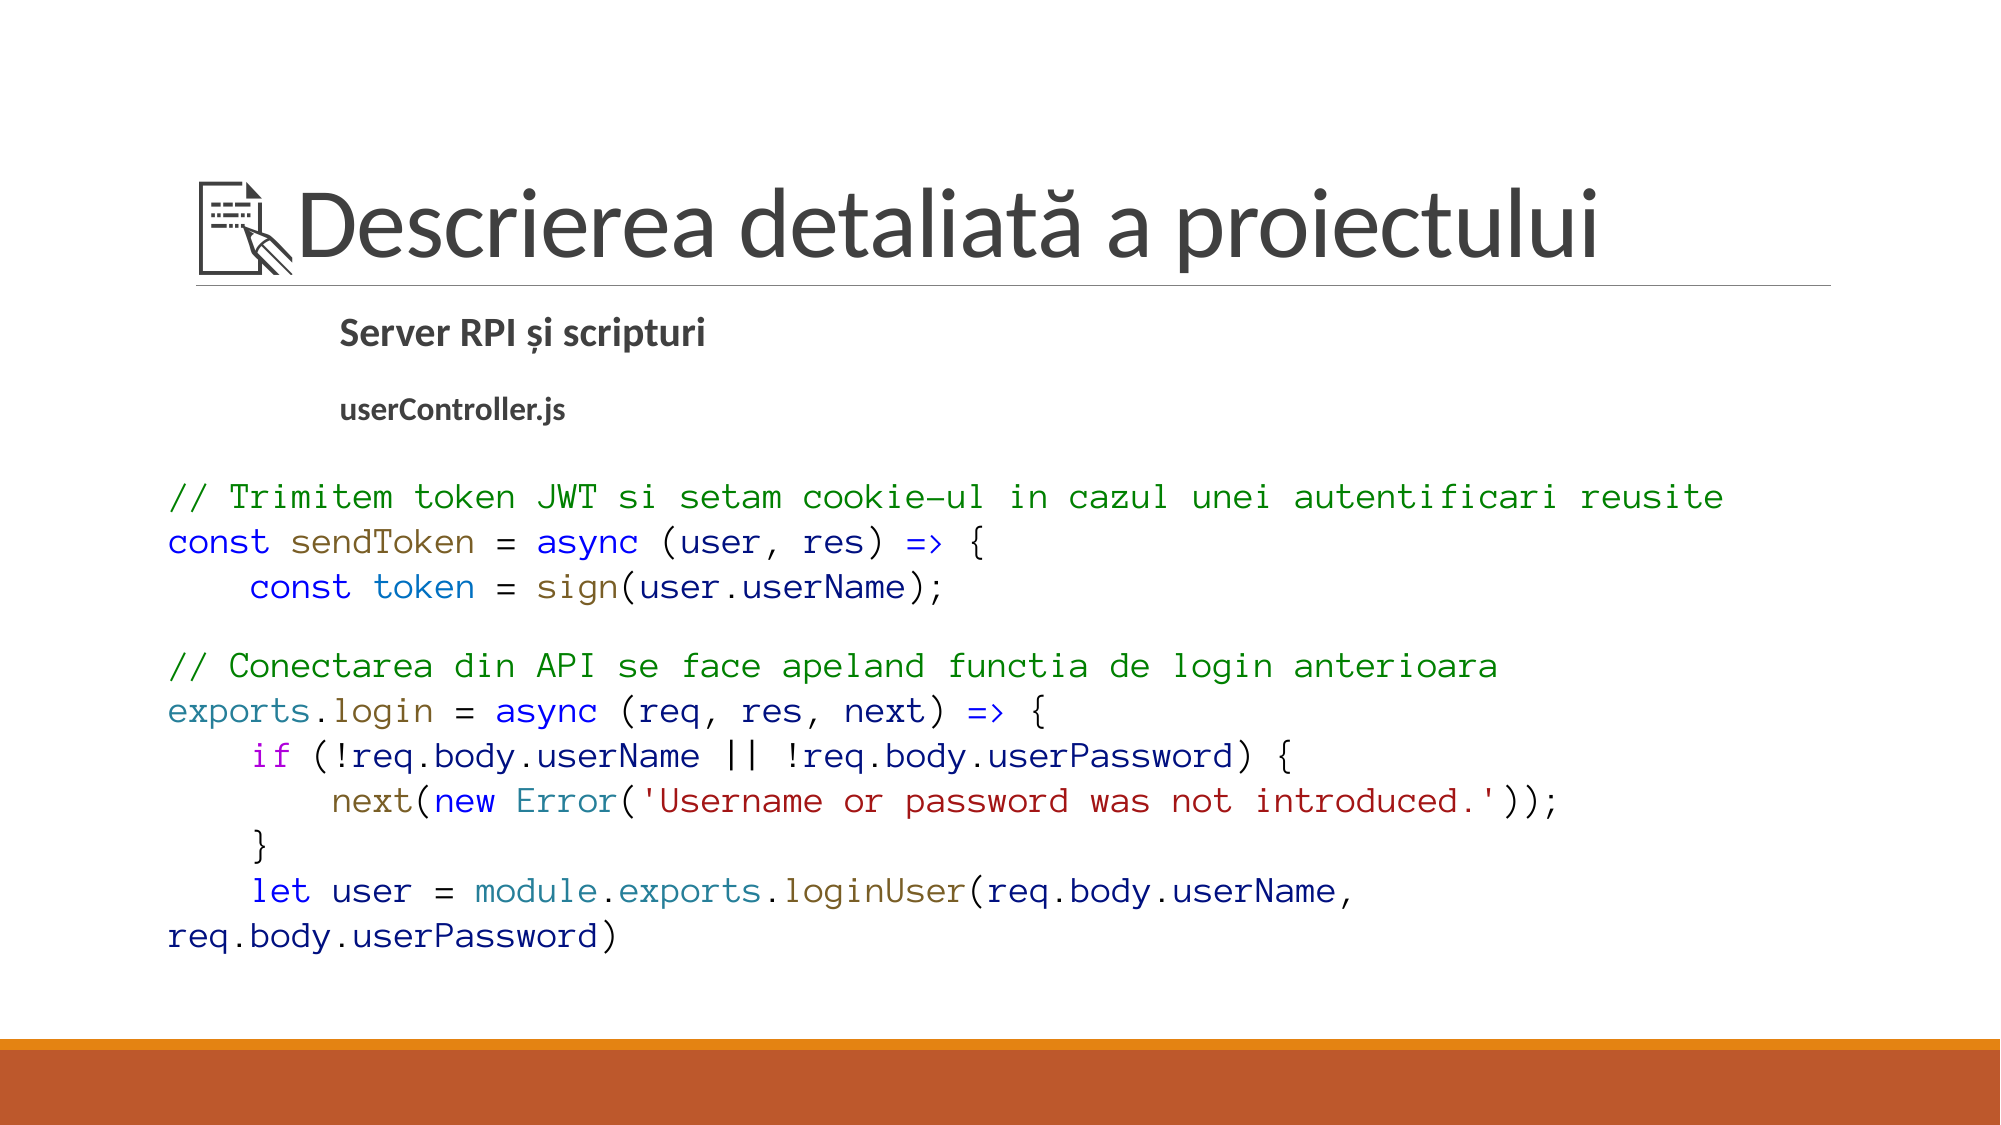

# 📝Descrierea detaliată a proiectului
	 Server RPI și scripturi
	 userController.js

// Trimitem token JWT si setam cookie-ul in cazul unei autentificari reusite
const sendToken = async (user, res) => {
    const token = sign(user.userName);
// Conectarea din API se face apeland functia de login anterioara
exports.login = async (req, res, next) => {
    if (!req.body.userName || !req.body.userPassword) {
        next(new Error('Username or password was not introduced.'));
    }
    let user = module.exports.loginUser(req.body.userName, req.body.userPassword)